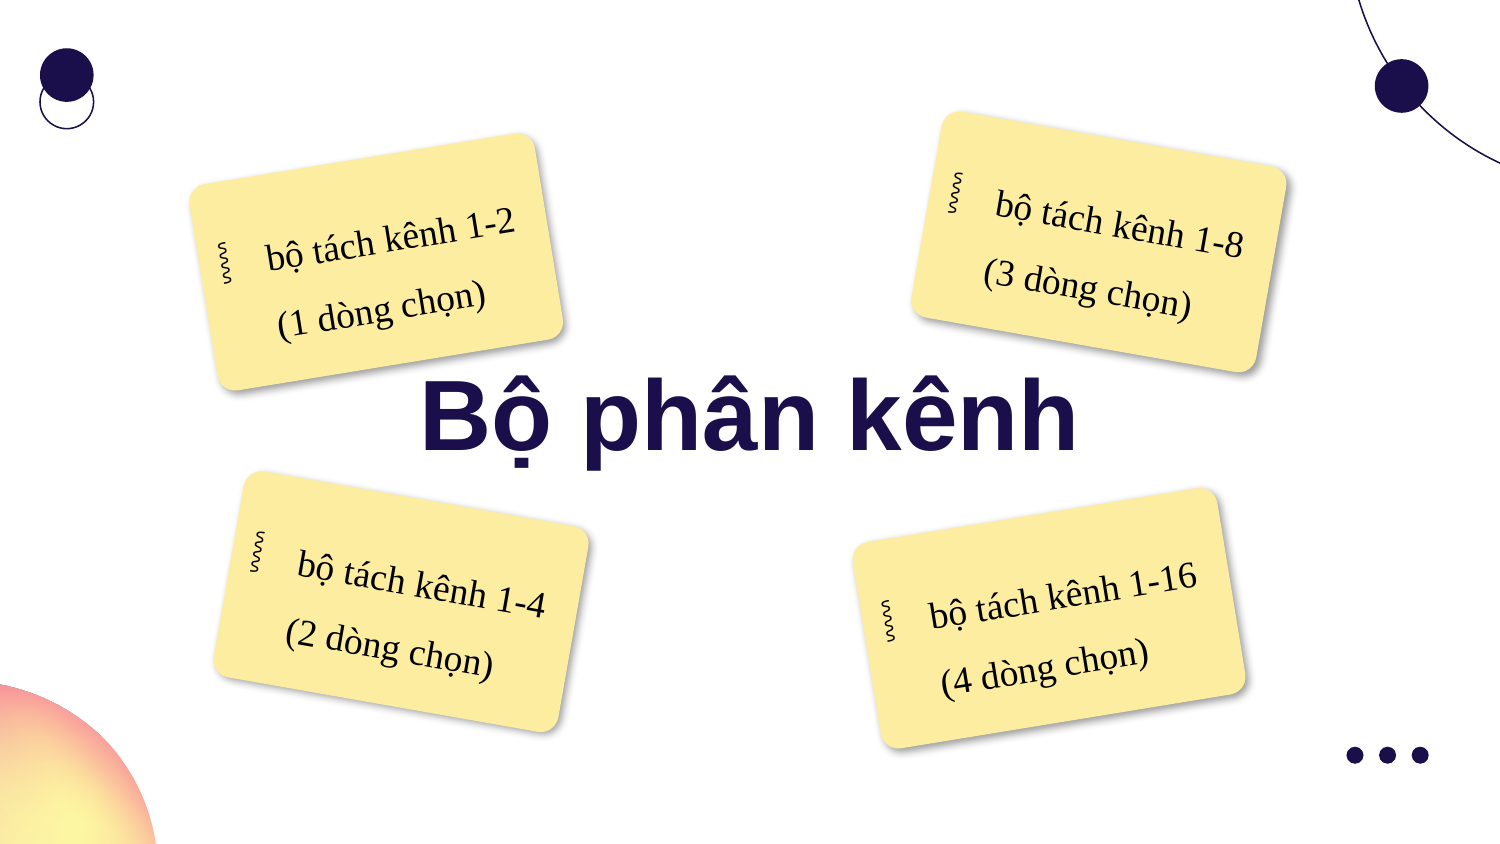

bộ tách kênh 1-8 (3 dòng chọn)
bộ tách kênh 1-2  (1 dòng chọn)
# Bộ phân kênh
bộ tách kênh 1-4 (2 dòng chọn)
bộ tách kênh 1-16 (4 dòng chọn)